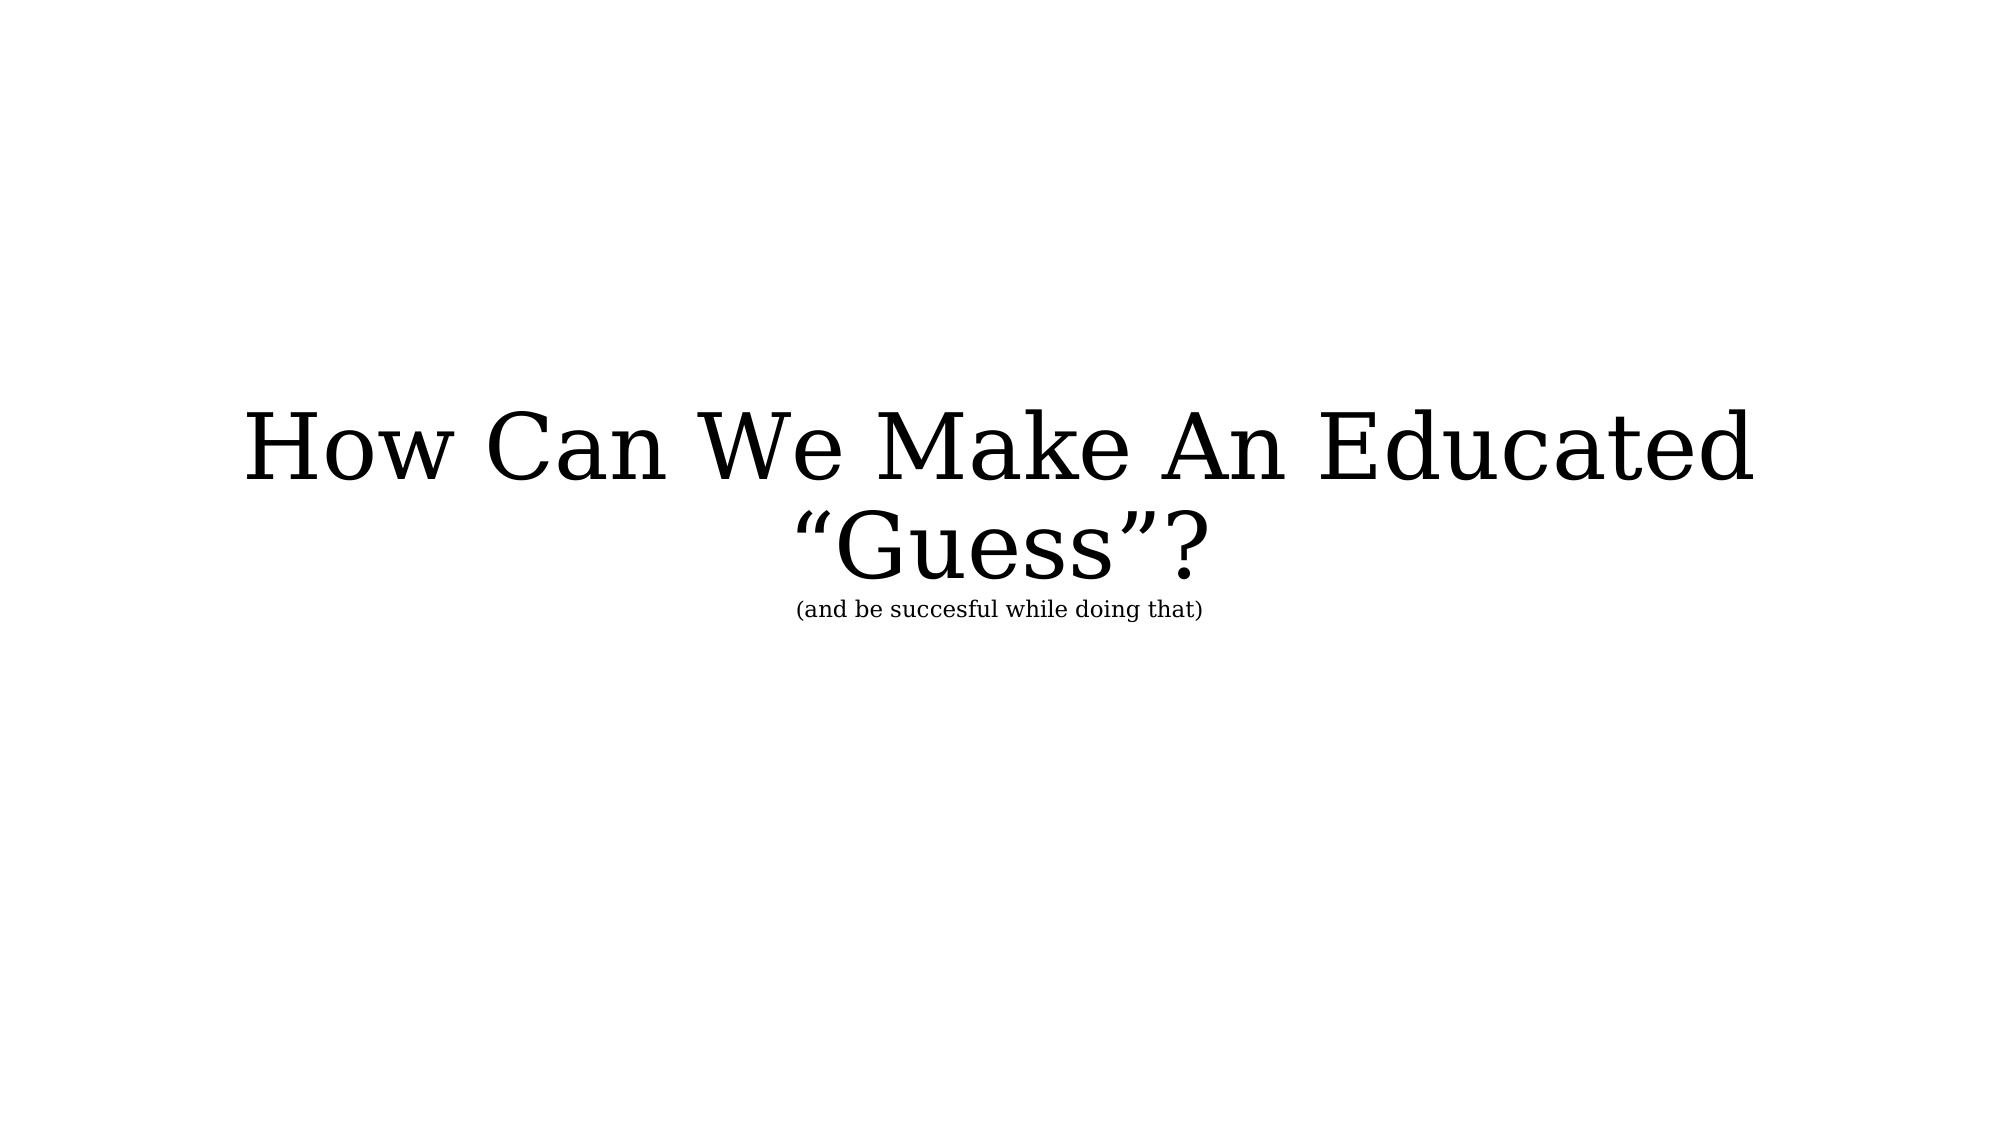

# How Can We Make An Educated “Guess”? (and be succesful while doing that)